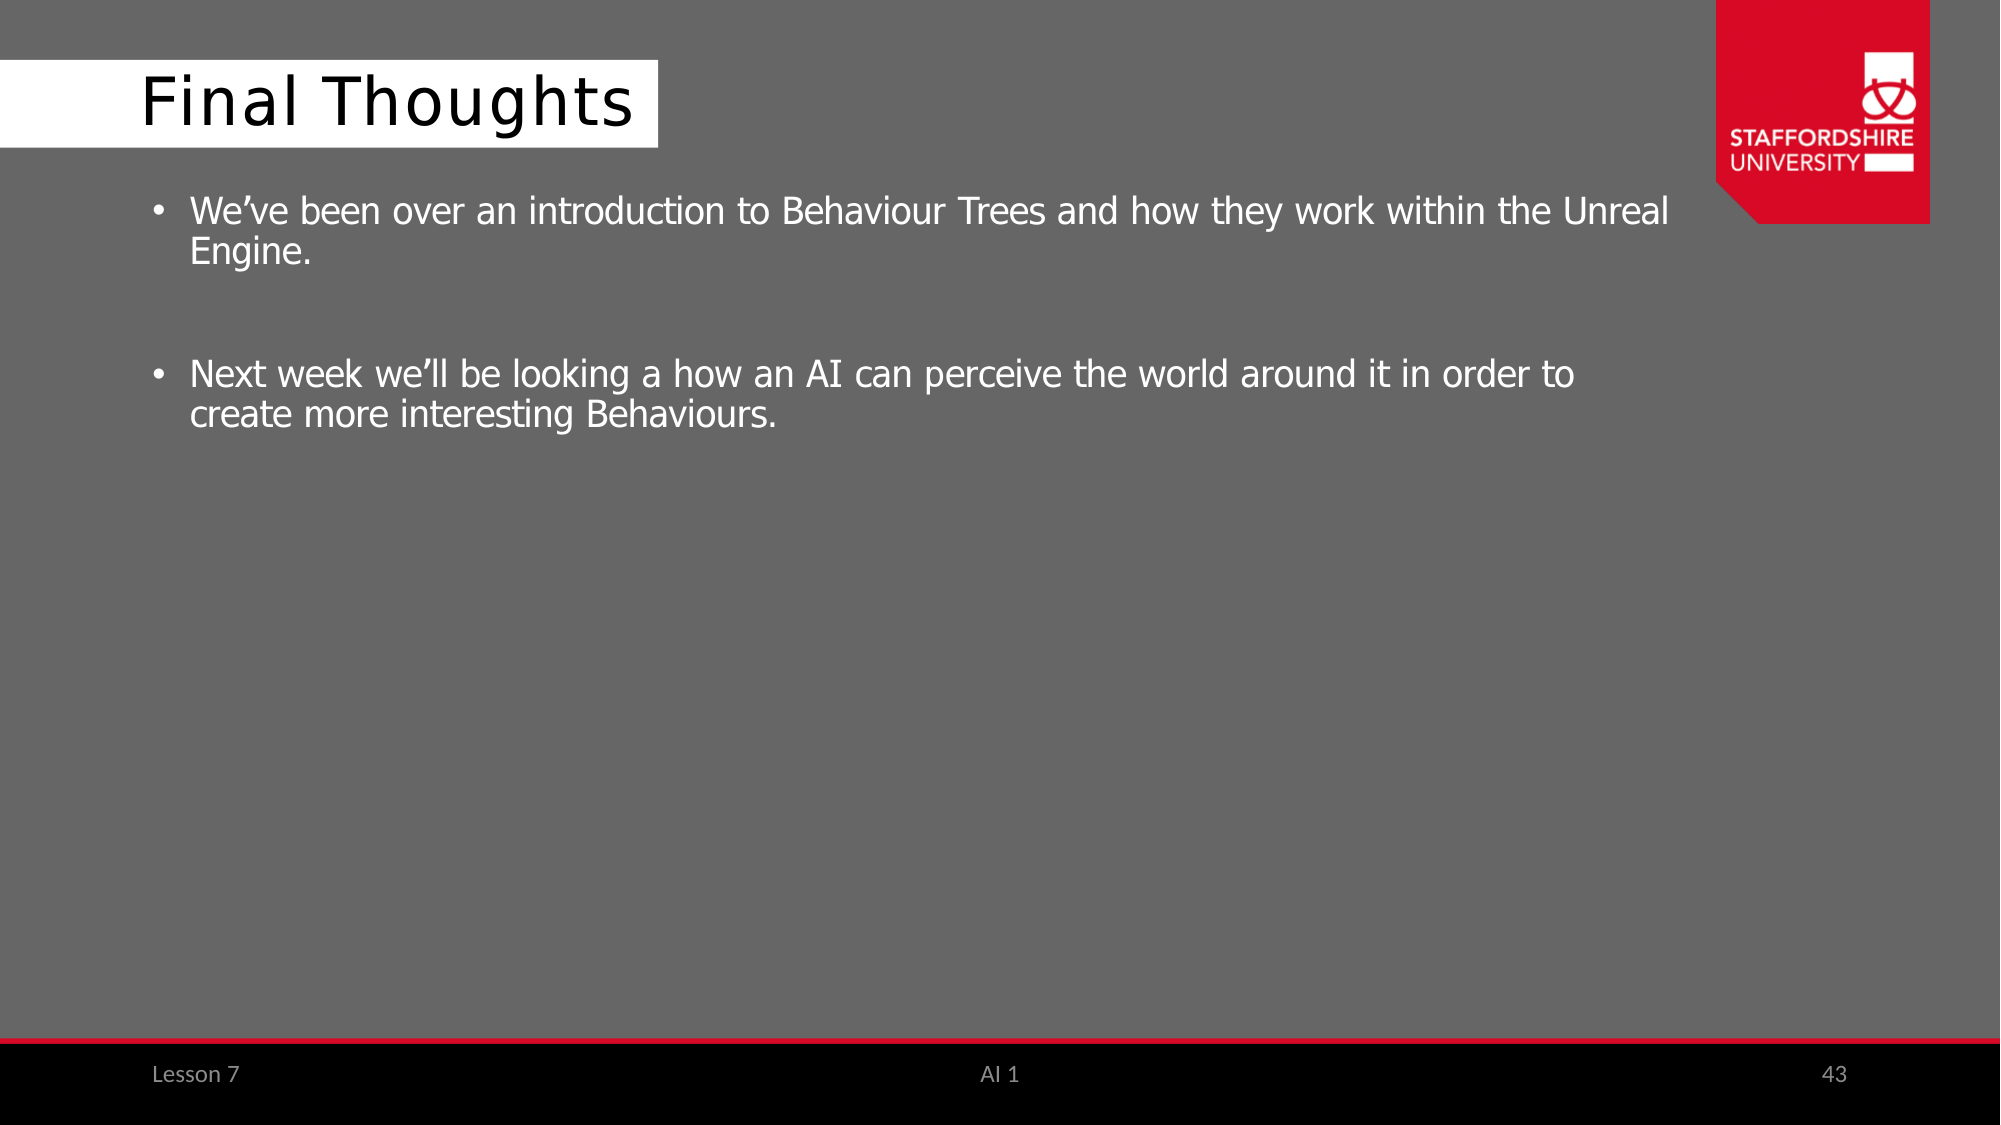

# Final Thoughts
We’ve been over an introduction to Behaviour Trees and how they work within the Unreal Engine.

Next week we’ll be looking a how an AI can perceive the world around it in order to create more interesting Behaviours.

Lesson 7
AI 1
43